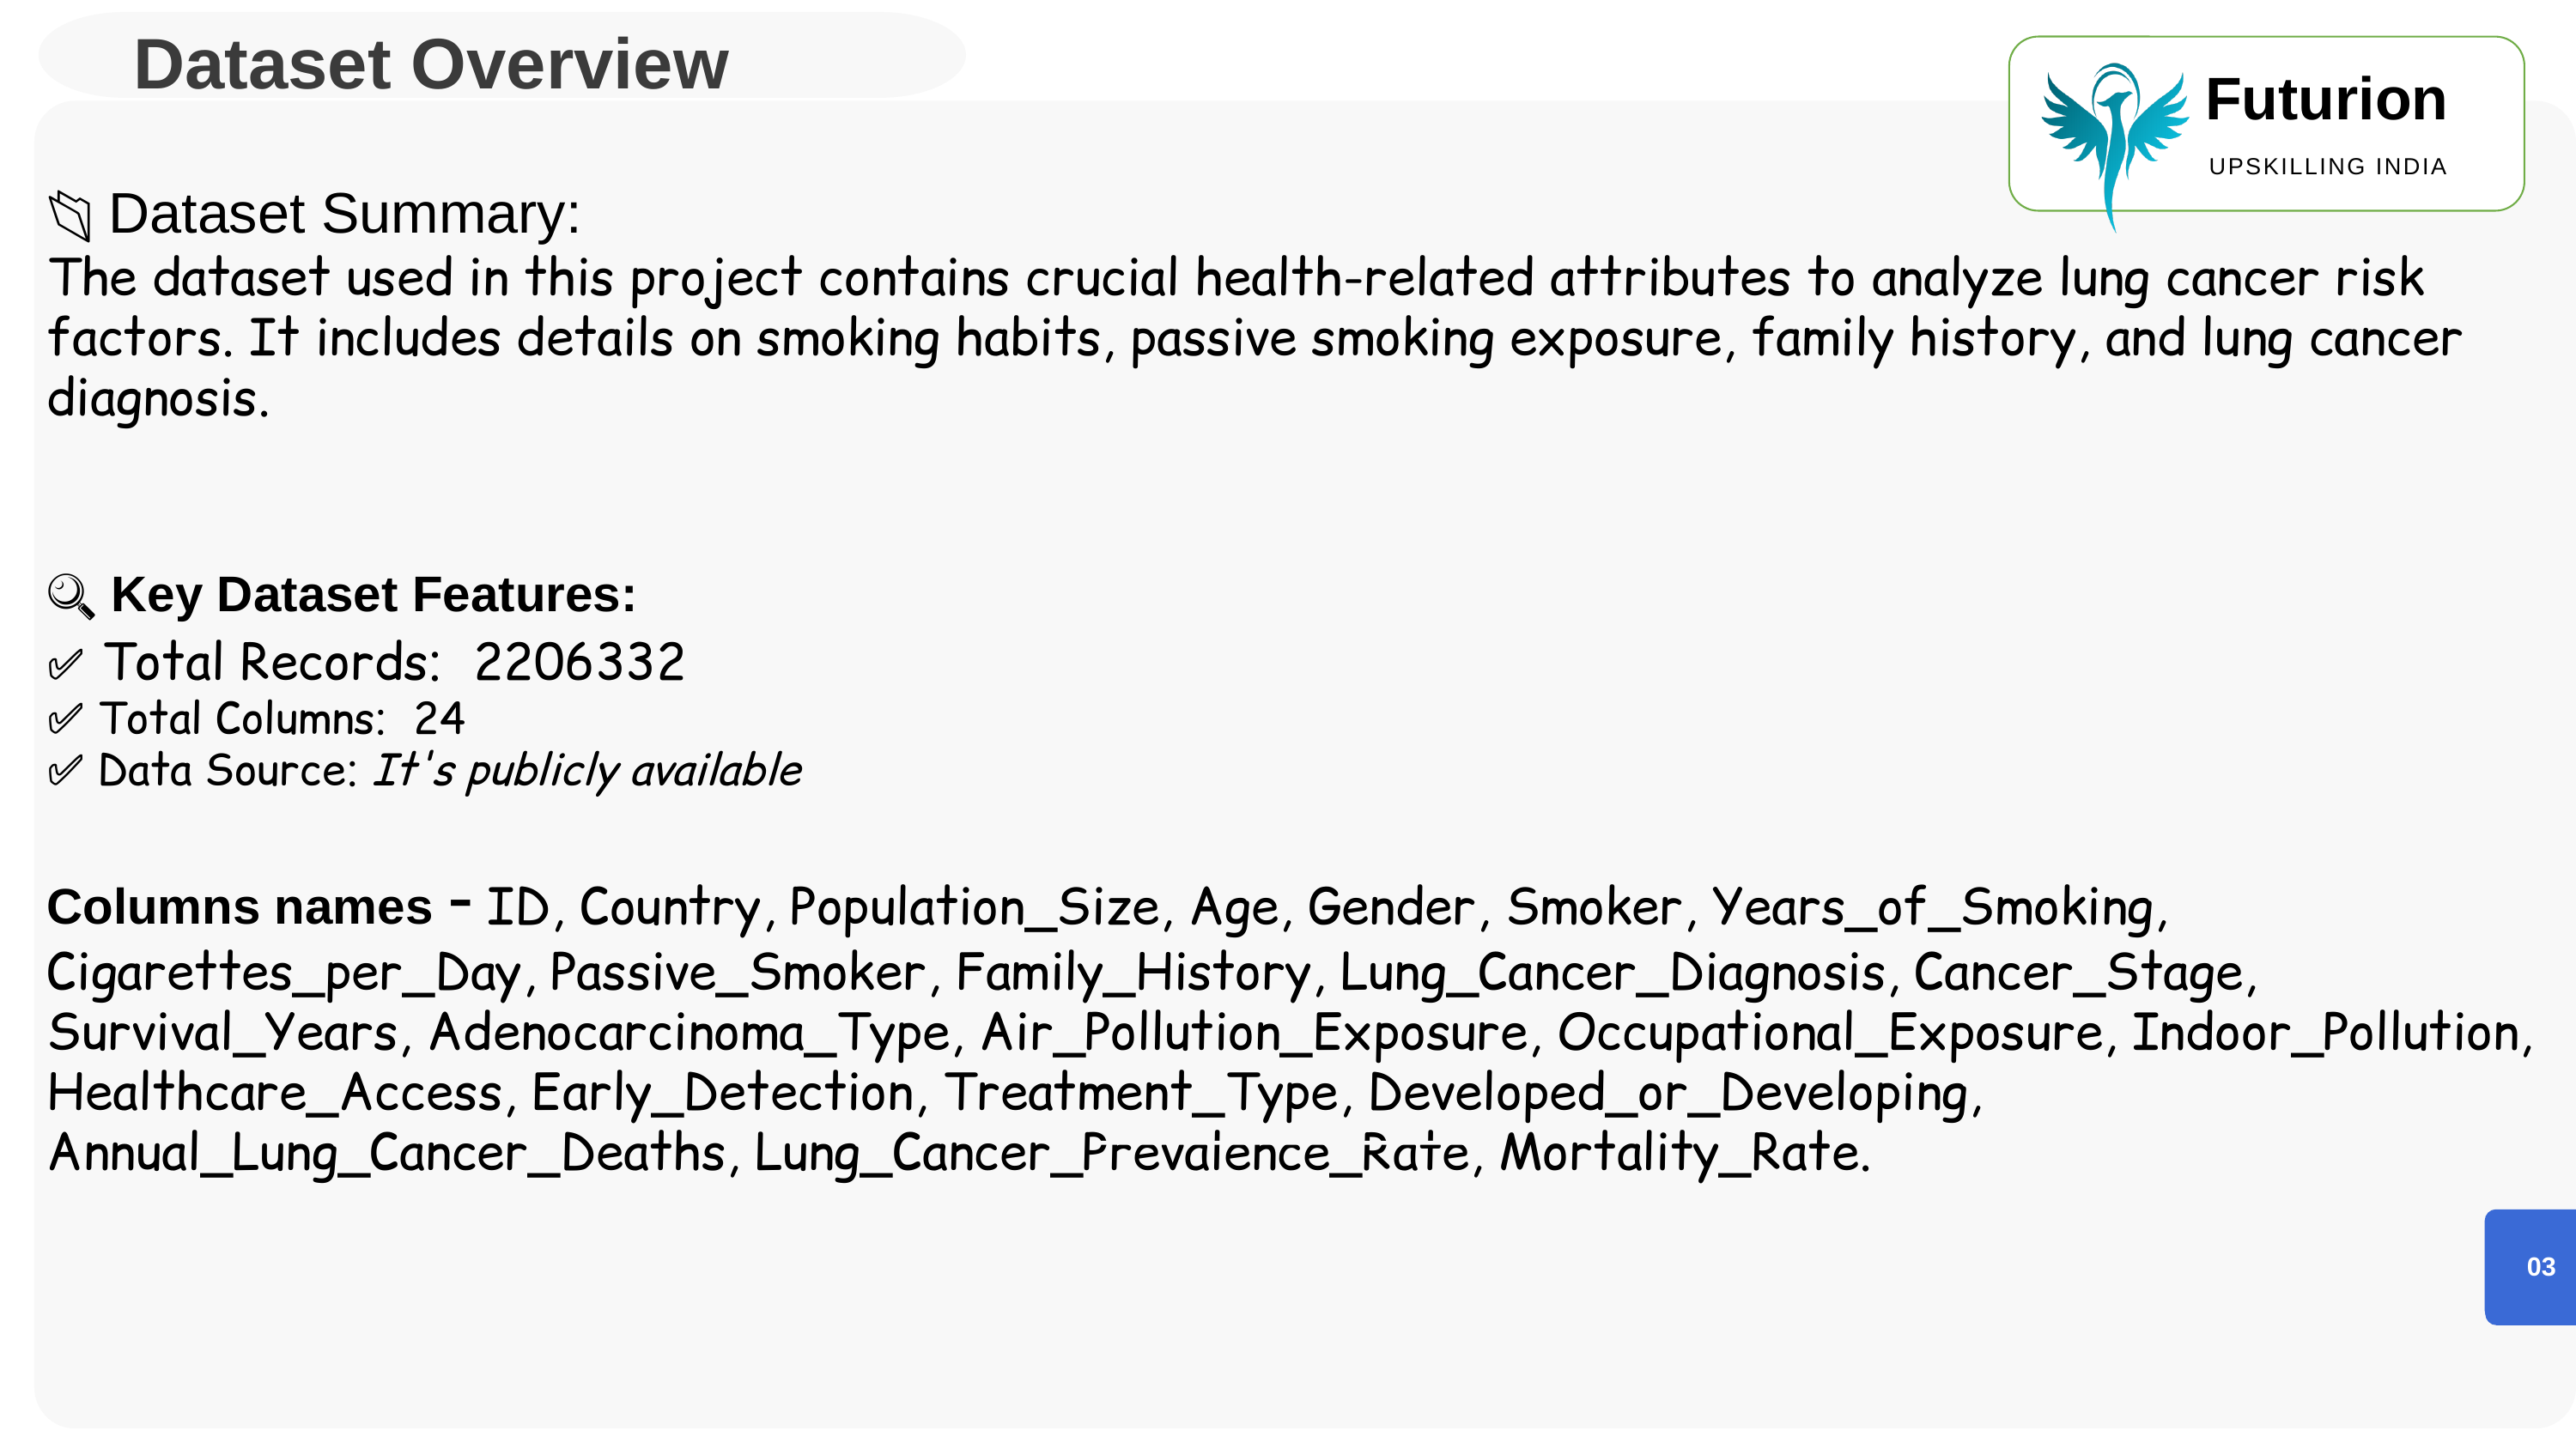

Dataset Overview

Futurion
UPSKILLING INDIA

📂 Dataset Summary:
The dataset used in this project contains crucial health-related attributes to analyze lung cancer risk factors. It includes details on smoking habits, passive smoking exposure, family history, and lung cancer diagnosis.

🔍 Key Dataset Features:
✅ Total Records:  2206332
✅ Total Columns:  24
✅ Data Source: It's publicly available

Columns names - ID, Country, Population_Size, Age, Gender, Smoker, Years_of_Smoking, Cigarettes_per_Day, Passive_Smoker, Family_History, Lung_Cancer_Diagnosis, Cancer_Stage, Survival_Years, Adenocarcinoma_Type, Air_Pollution_Exposure, Occupational_Exposure, Indoor_Pollution, Healthcare_Access, Early_Detection, Treatment_Type, Developed_or_Developing, Annual_Lung_Cancer_Deaths, Lung_Cancer_Prevalence_Rate, Mortality_Rate.

03
03
03